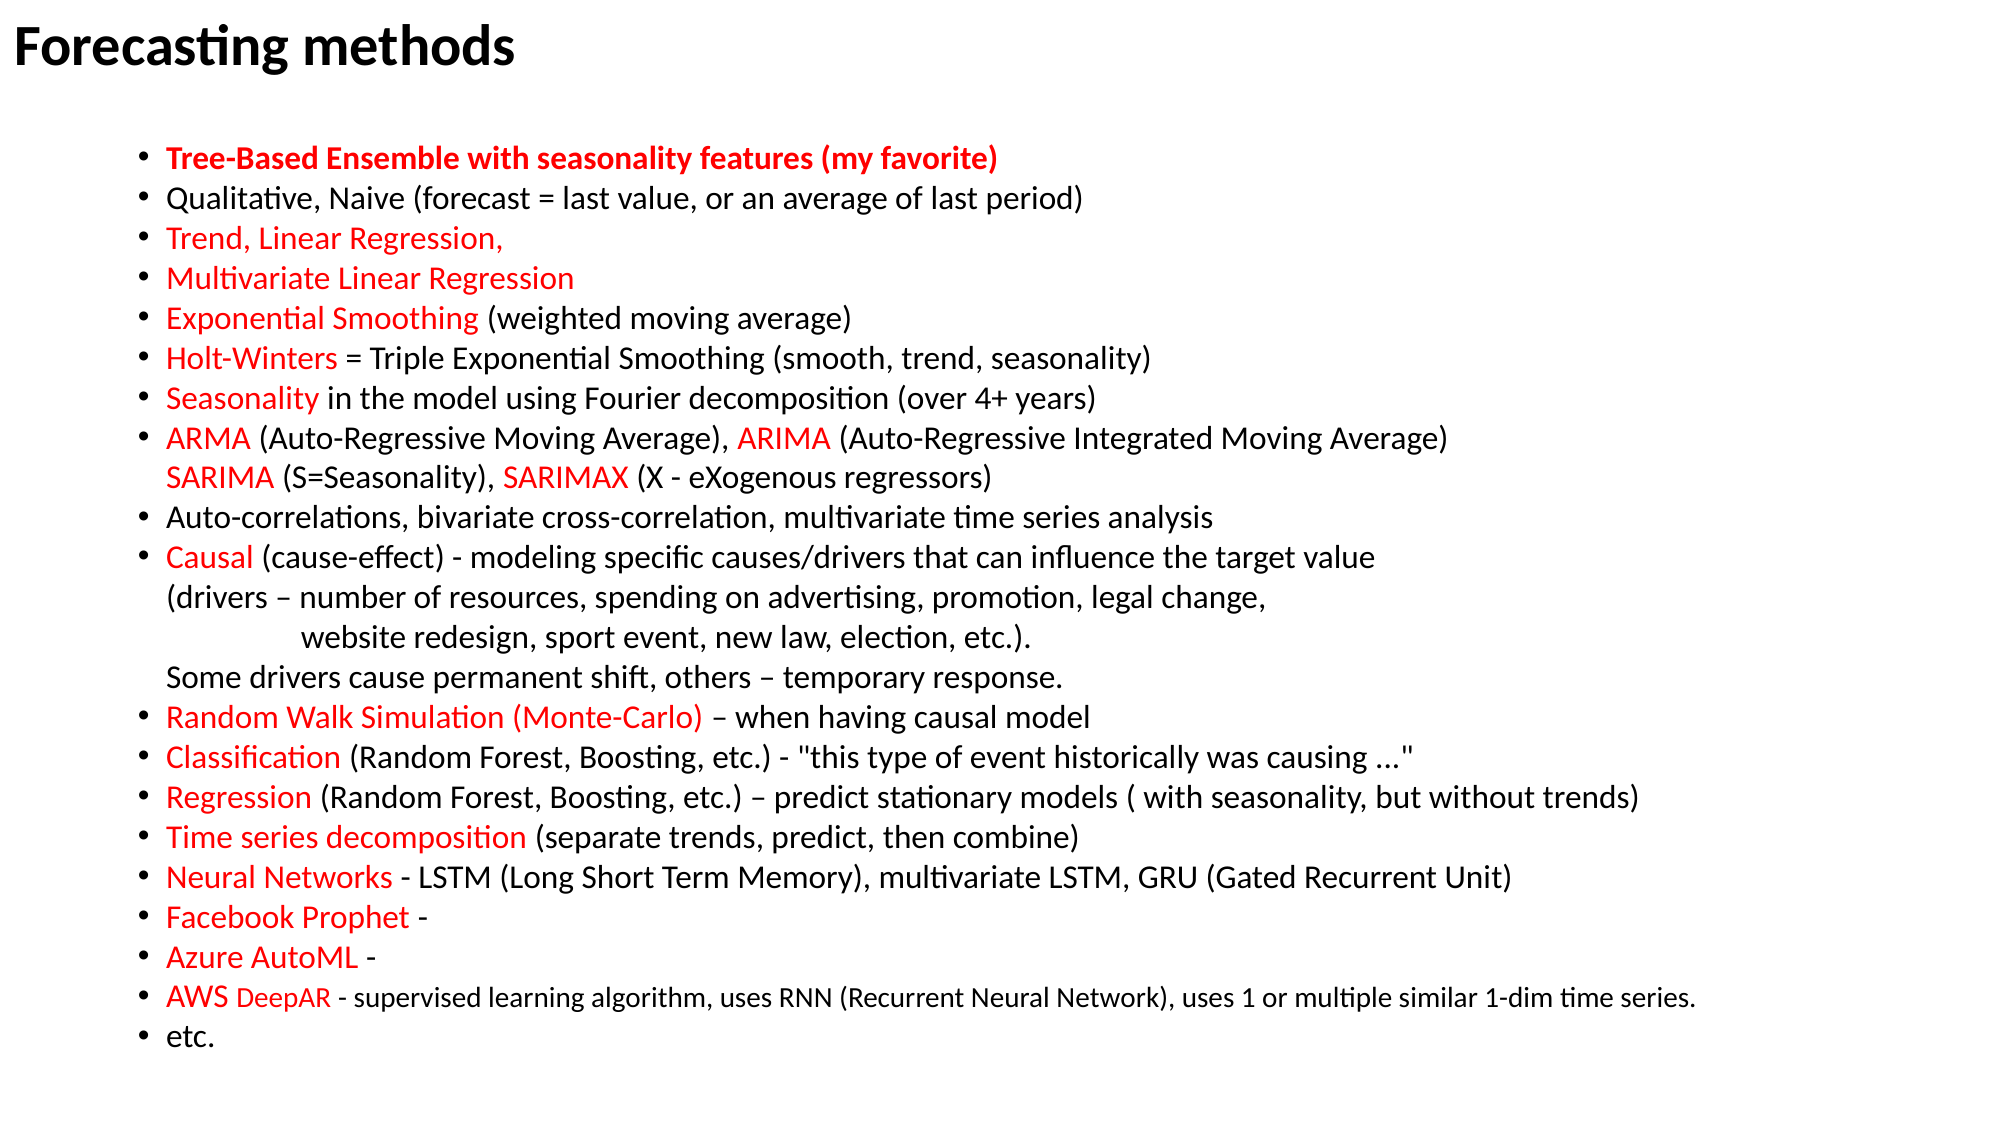

Forecasting methods
Tree-Based Ensemble with seasonality features (my favorite)
Qualitative, Naive (forecast = last value, or an average of last period)
Trend, Linear Regression,
Multivariate Linear Regression
Exponential Smoothing (weighted moving average)
Holt-Winters = Triple Exponential Smoothing (smooth, trend, seasonality)
Seasonality in the model using Fourier decomposition (over 4+ years)
ARMA (Auto-Regressive Moving Average), ARIMA (Auto-Regressive Integrated Moving Average)
SARIMA (S=Seasonality), SARIMAX (X - eXogenous regressors)
Auto-correlations, bivariate cross-correlation, multivariate time series analysis
Causal (cause-effect) - modeling specific causes/drivers that can influence the target value
(drivers – number of resources, spending on advertising, promotion, legal change,
                  website redesign, sport event, new law, election, etc.).
Some drivers cause permanent shift, others – temporary response.
Random Walk Simulation (Monte-Carlo) – when having causal model
Classification (Random Forest, Boosting, etc.) - "this type of event historically was causing ..."
Regression (Random Forest, Boosting, etc.) – predict stationary models ( with seasonality, but without trends)
Time series decomposition (separate trends, predict, then combine)
Neural Networks - LSTM (Long Short Term Memory), multivariate LSTM, GRU (Gated Recurrent Unit)
Facebook Prophet -
Azure AutoML -
AWS DeepAR - supervised learning algorithm, uses RNN (Recurrent Neural Network), uses 1 or multiple similar 1-dim time series.
etc.